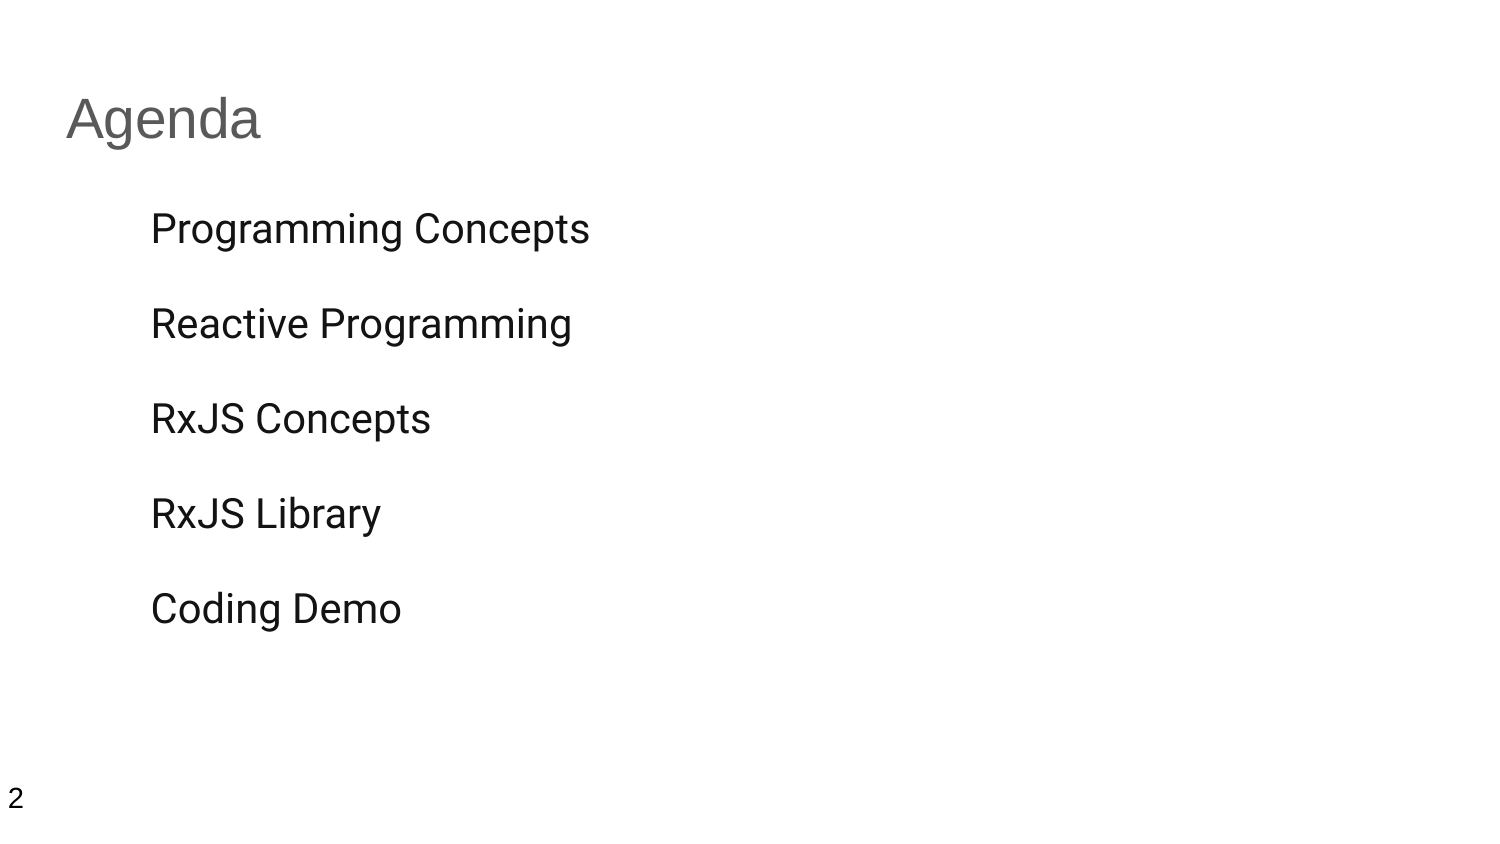

# Agenda
Programming Concepts

Reactive Programming

RxJS Concepts

RxJS Library

Coding Demo

2